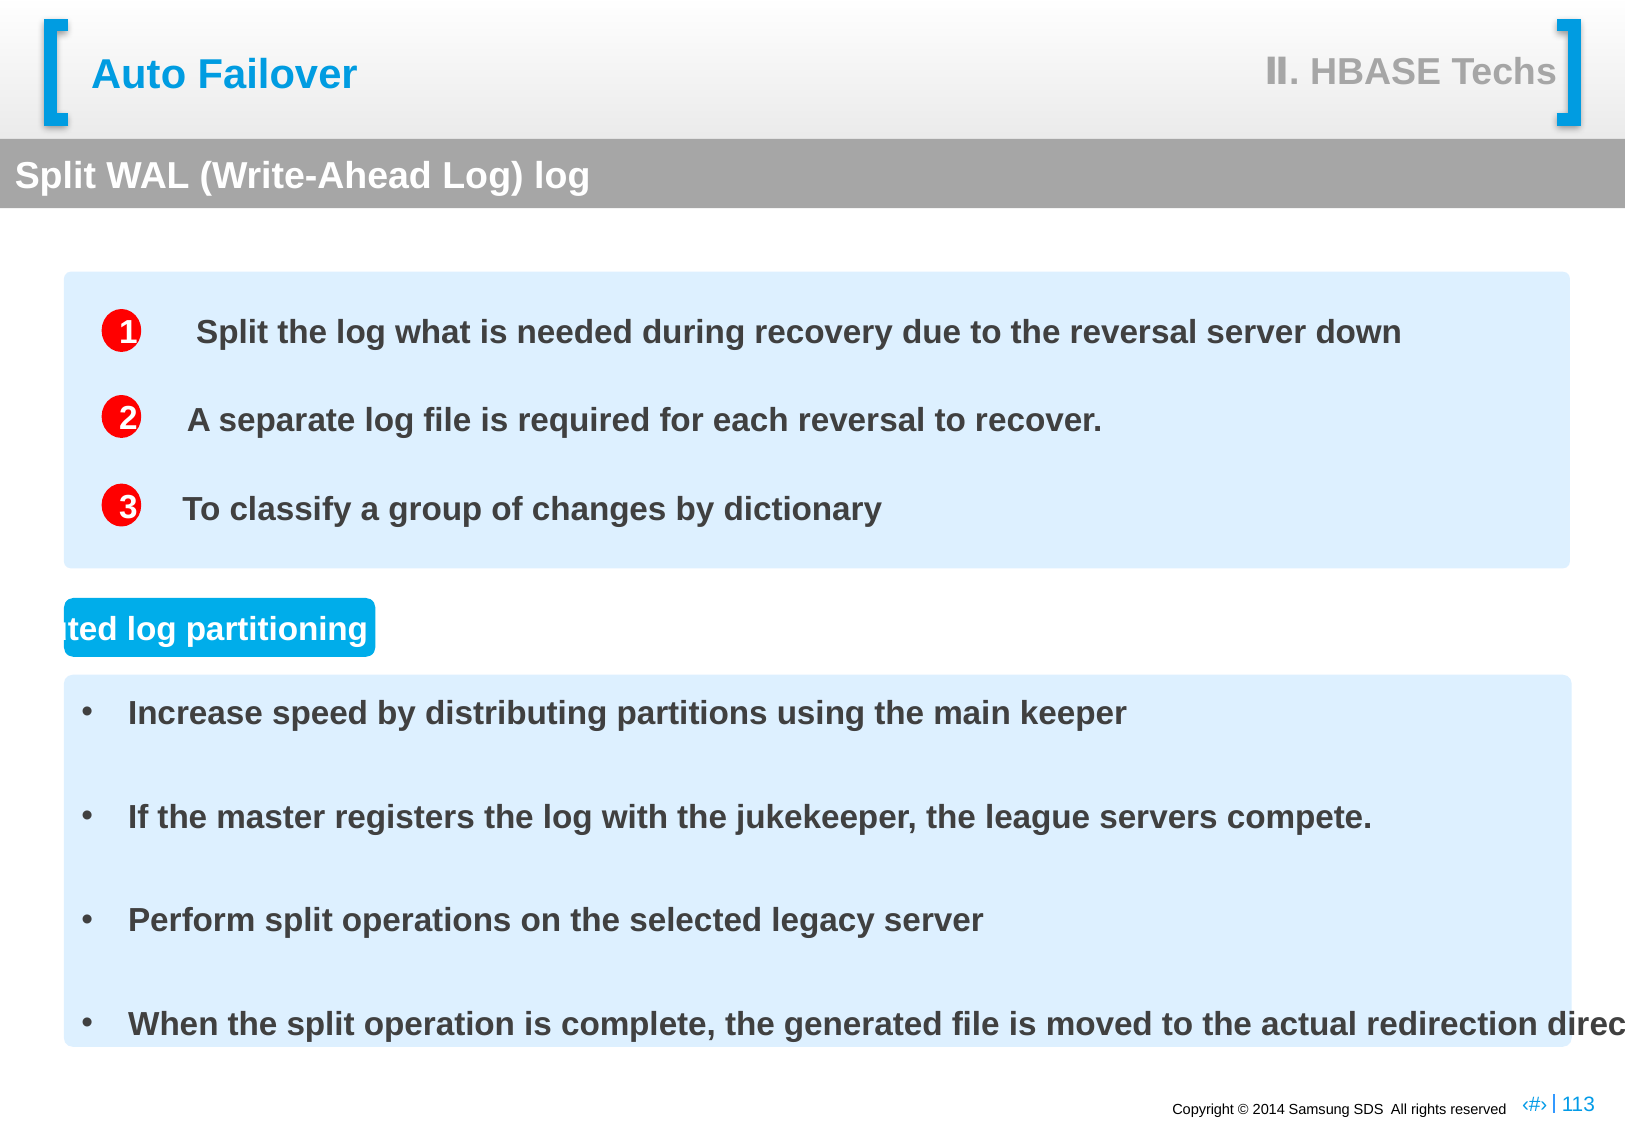

Ⅱ. HBASE Techs
# Auto Failover
Split WAL (Write-Ahead Log) log

Split the log what is needed during recovery due to the reversal server down
1
A separate log file is required for each reversal to recover.
2
To classify a group of changes by dictionary
3
distributed log partitioning system
Increase speed by distributing partitions using the main keeper

If the master registers the log with the jukekeeper, the league servers compete.

Perform split operations on the selected legacy server

When the split operation is complete, the generated file is moved to the actual redirection directory